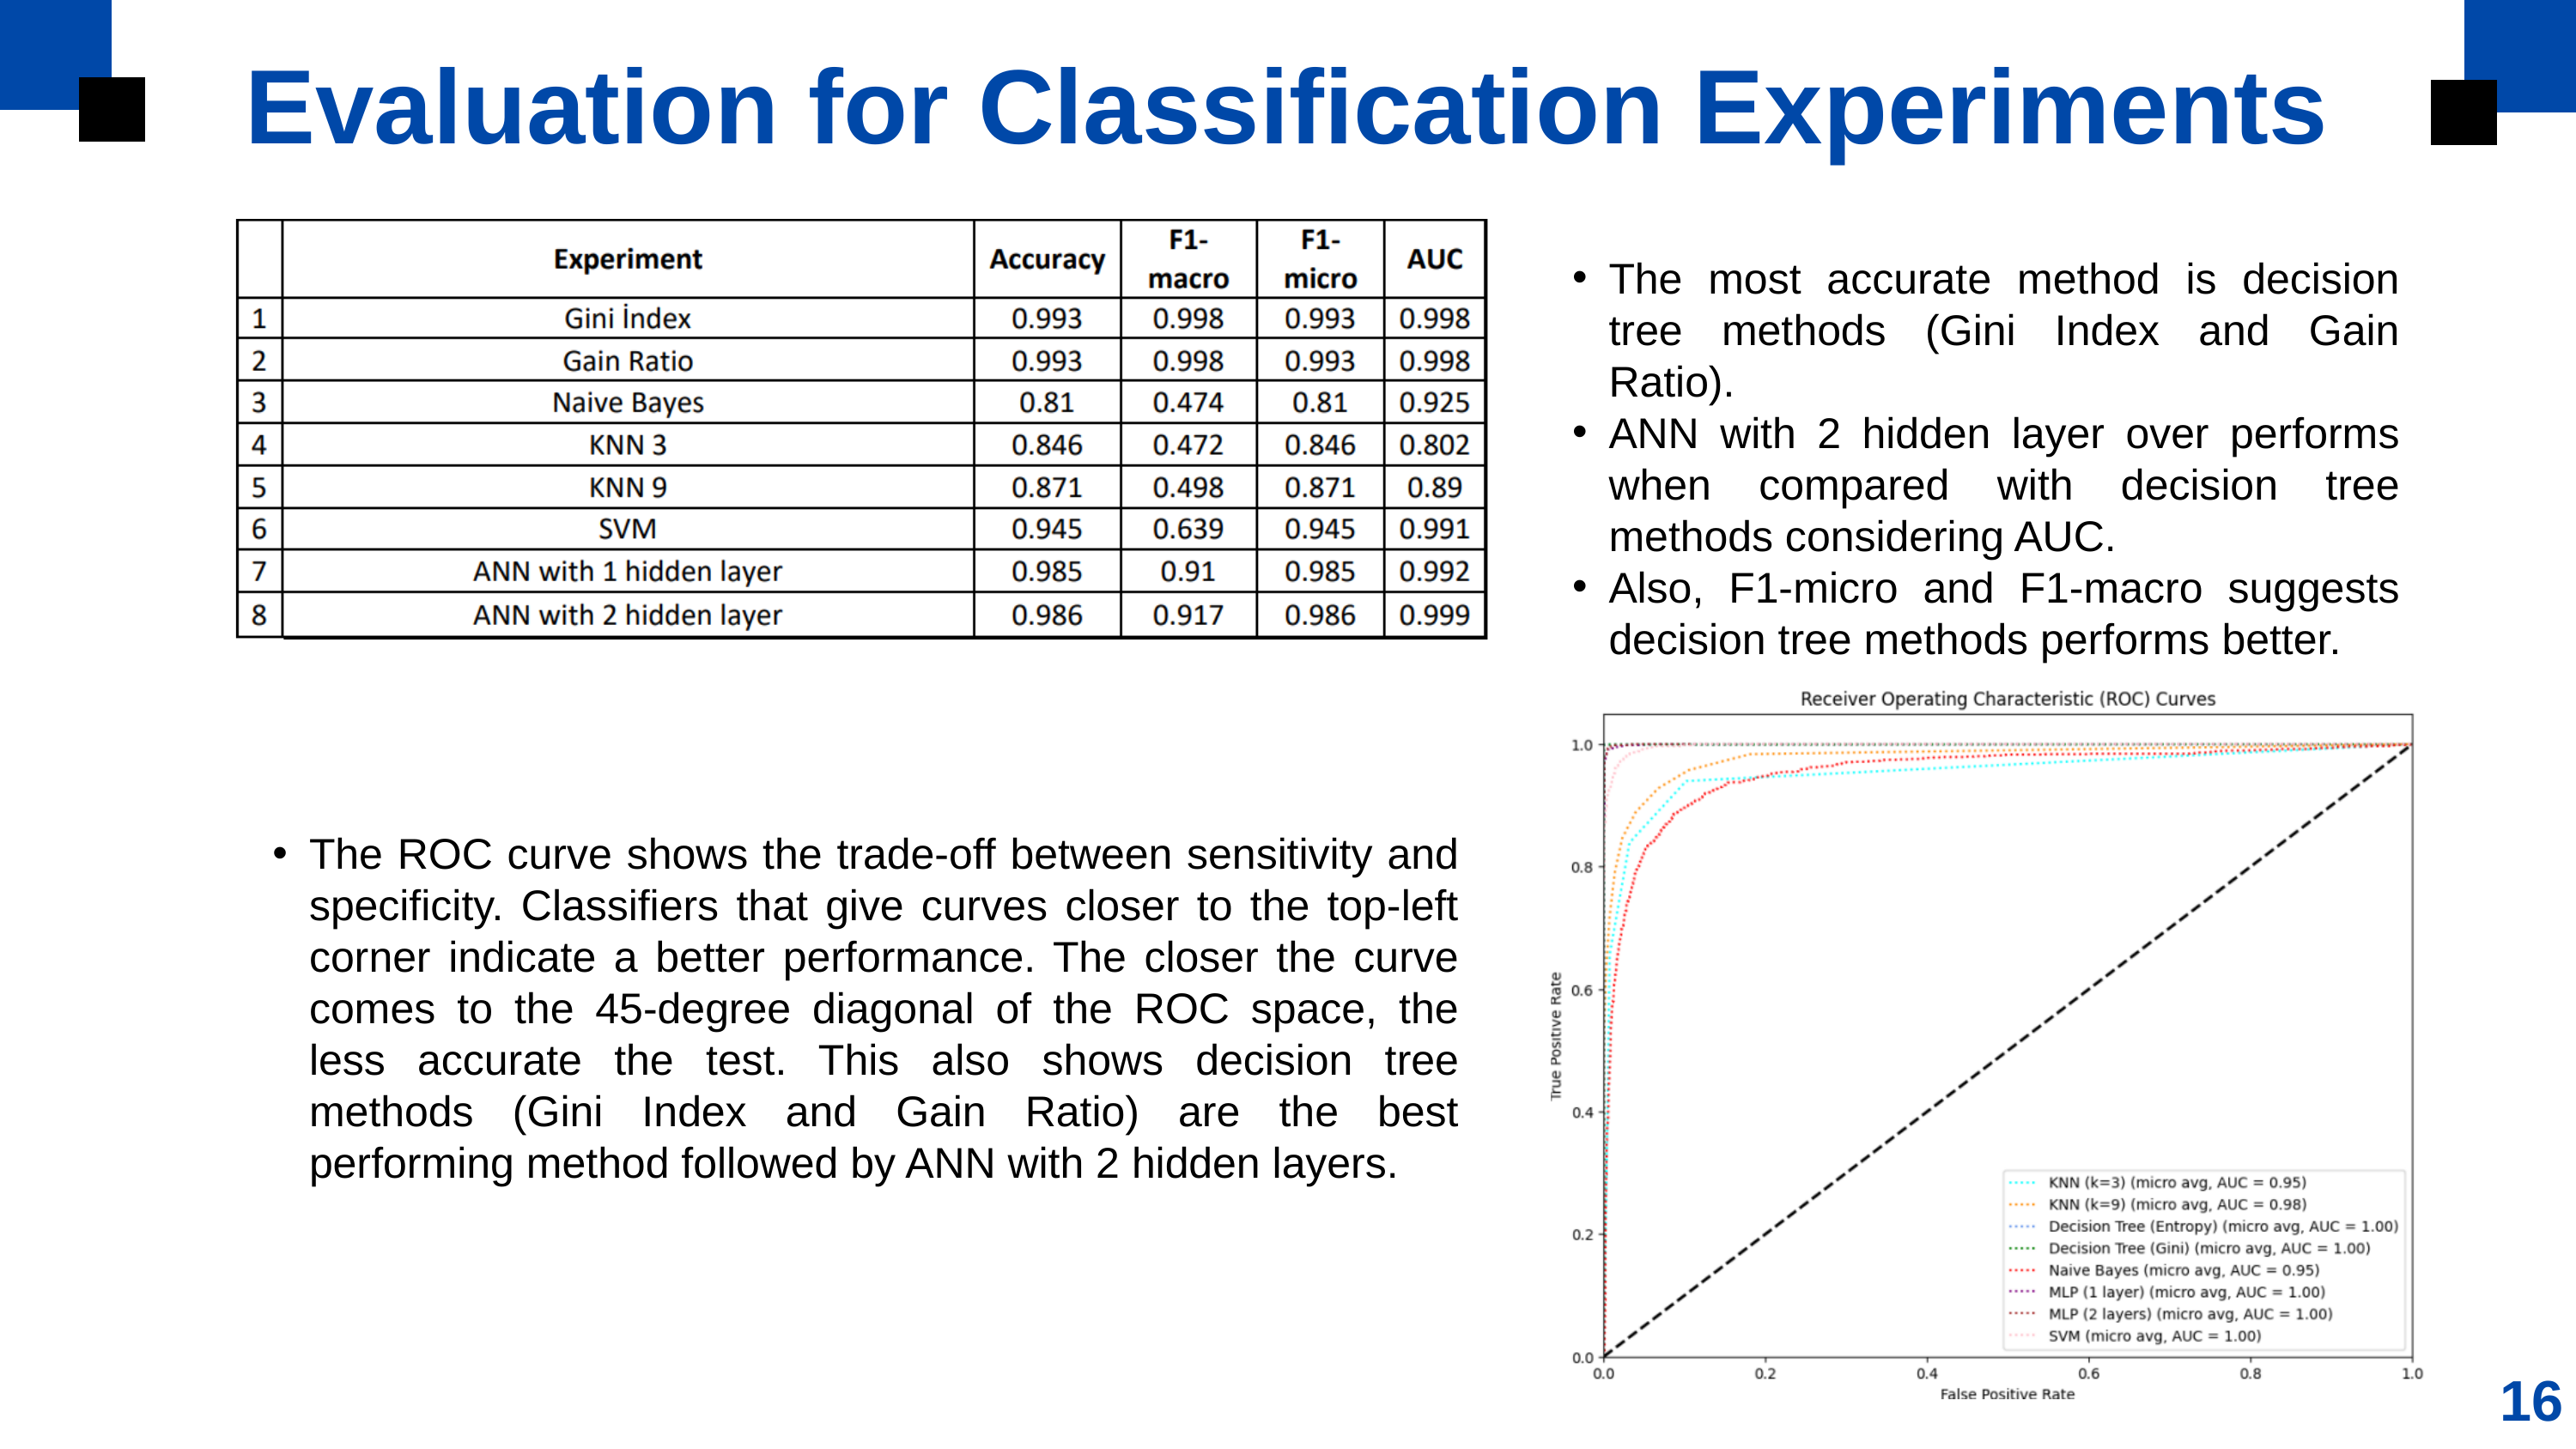

Evaluation for Classification Experiments

The most accurate method is decision tree methods (Gini Index and Gain Ratio).
ANN with 2 hidden layer over performs when compared with decision tree methods considering AUC.
Also, F1-micro and F1-macro suggests decision tree methods performs better.

The ROC curve shows the trade-off between sensitivity and specificity. Classifiers that give curves closer to the top-left corner indicate a better performance. The closer the curve comes to the 45-degree diagonal of the ROC space, the less accurate the test. This also shows decision tree methods (Gini Index and Gain Ratio) are the best performing method followed by ANN with 2 hidden layers.
16